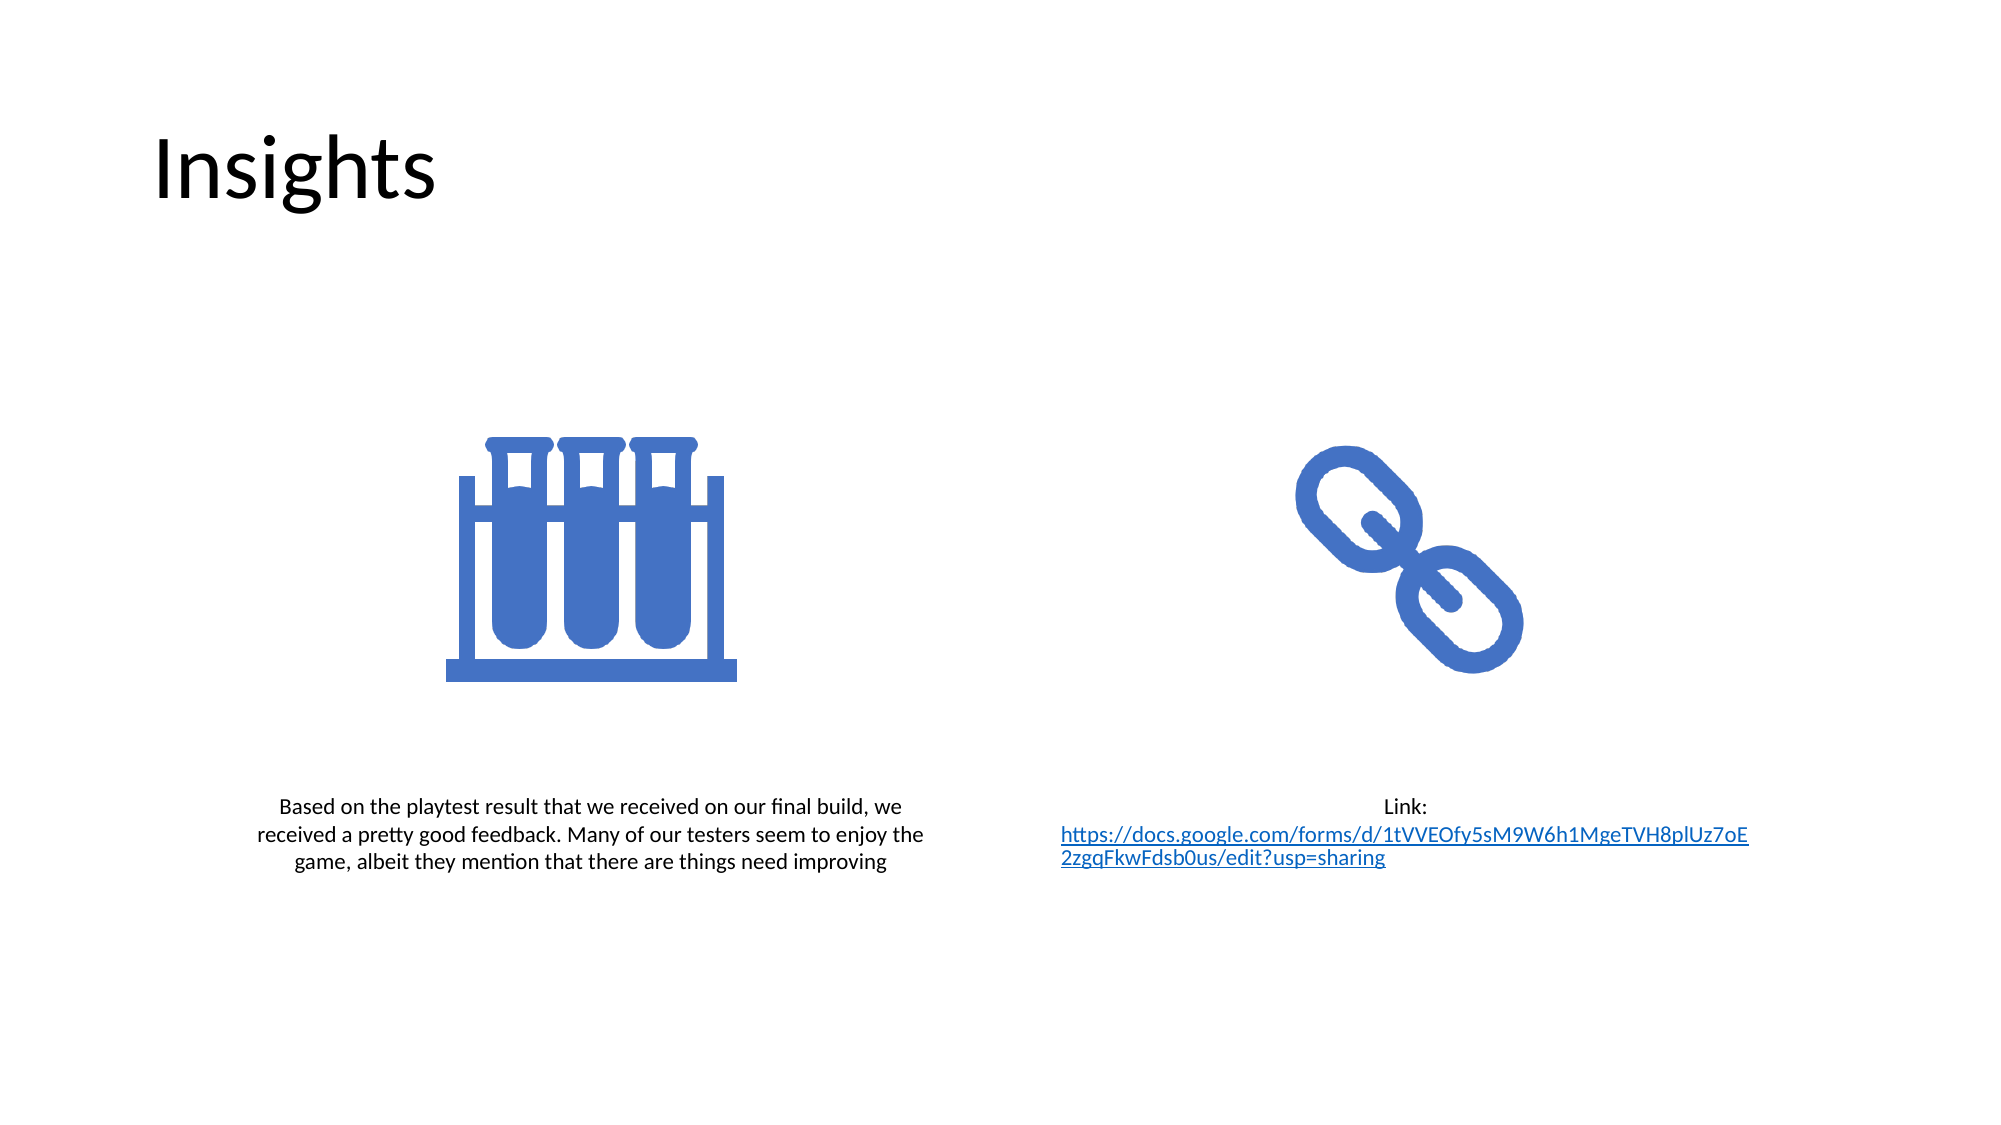

# Insights
Based on the playtest result that we received on our final build, we received a pretty good feedback. Many of our testers seem to enjoy the game, albeit they mention that there are things need improving
Link: https://docs.google.com/forms/d/1tVVEOfy5sM9W6h1MgeTVH8plUz7oE2zgqFkwFdsb0us/edit?usp=sharing